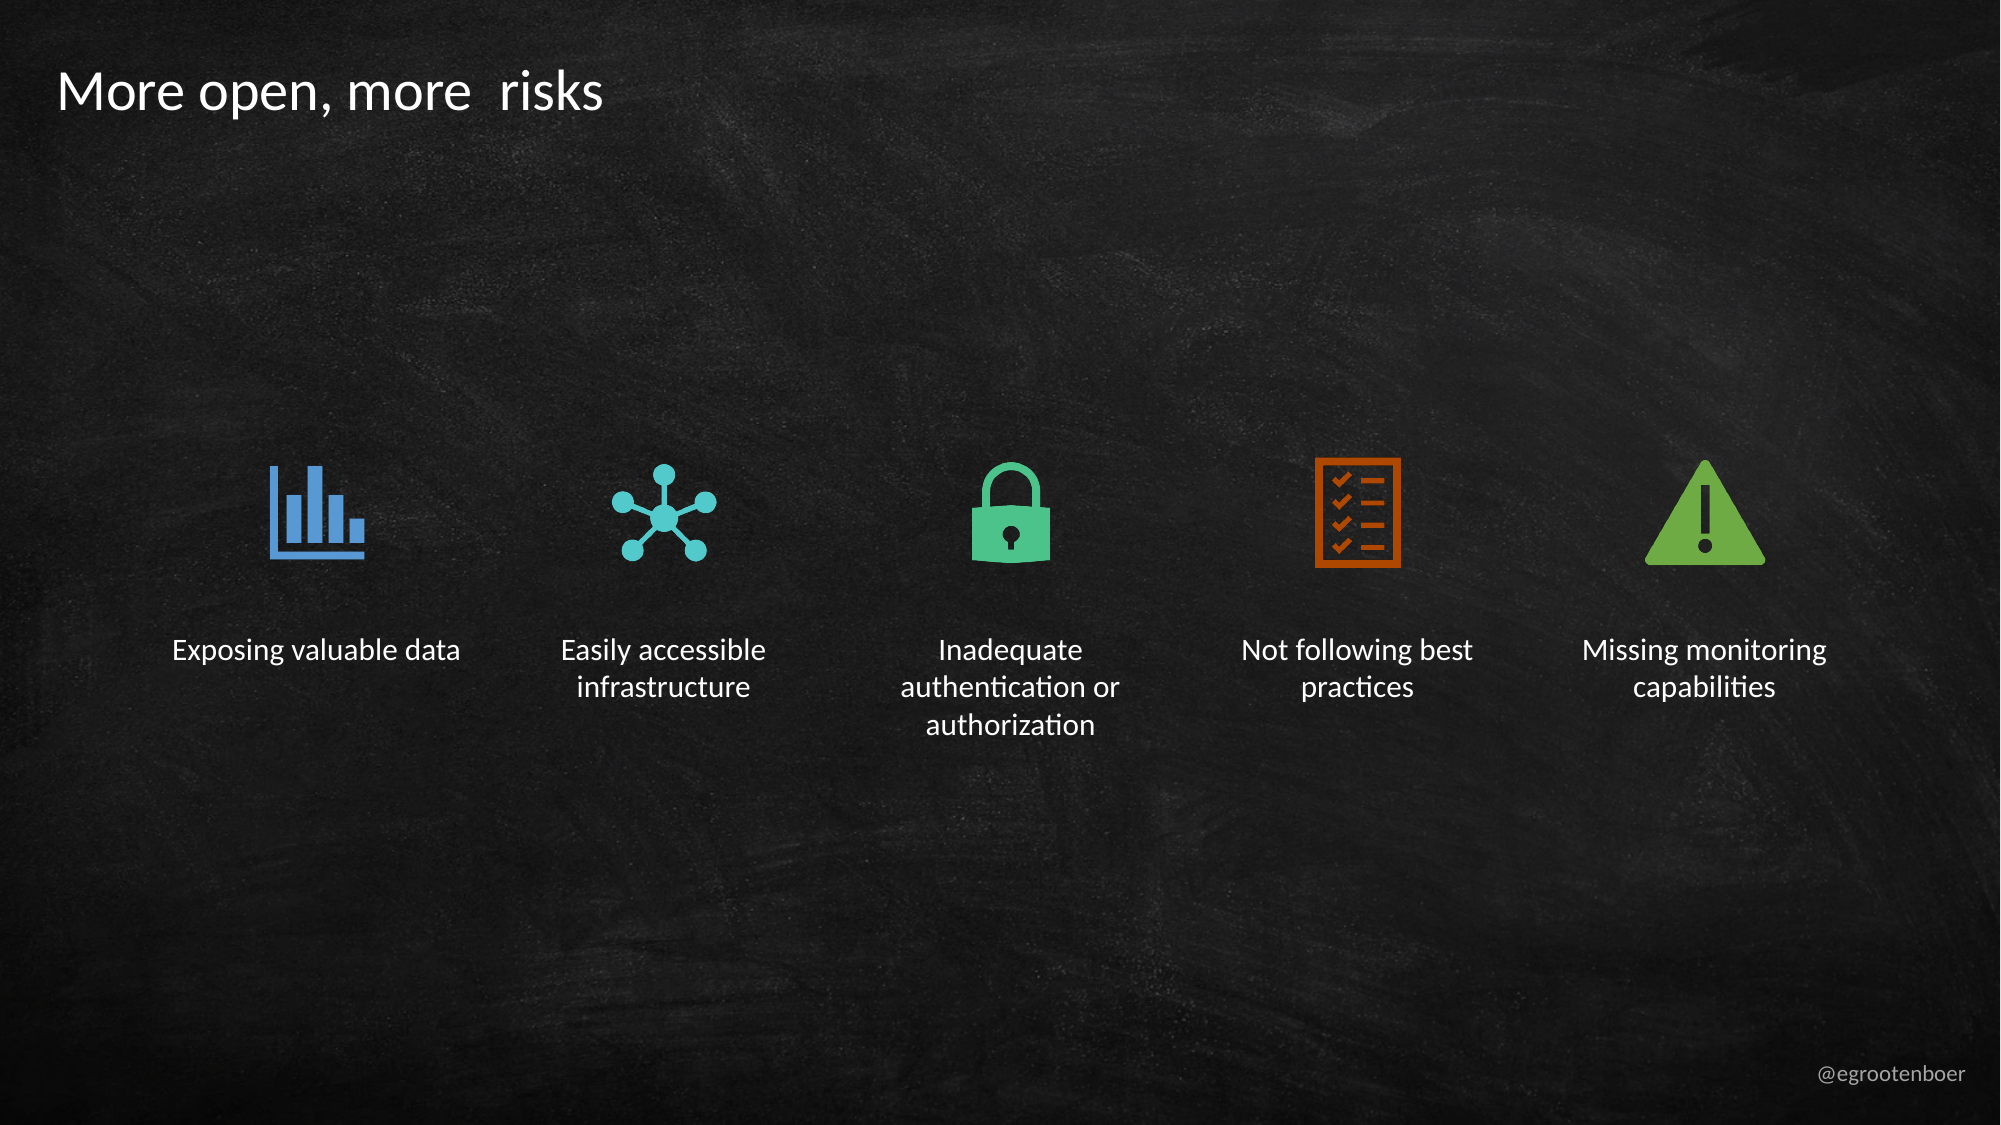

# More open, more  risks
Exposing valuable data
Easily accessible infrastructure
Inadequate authentication or authorization
Not following best practices
Missing monitoring capabilities